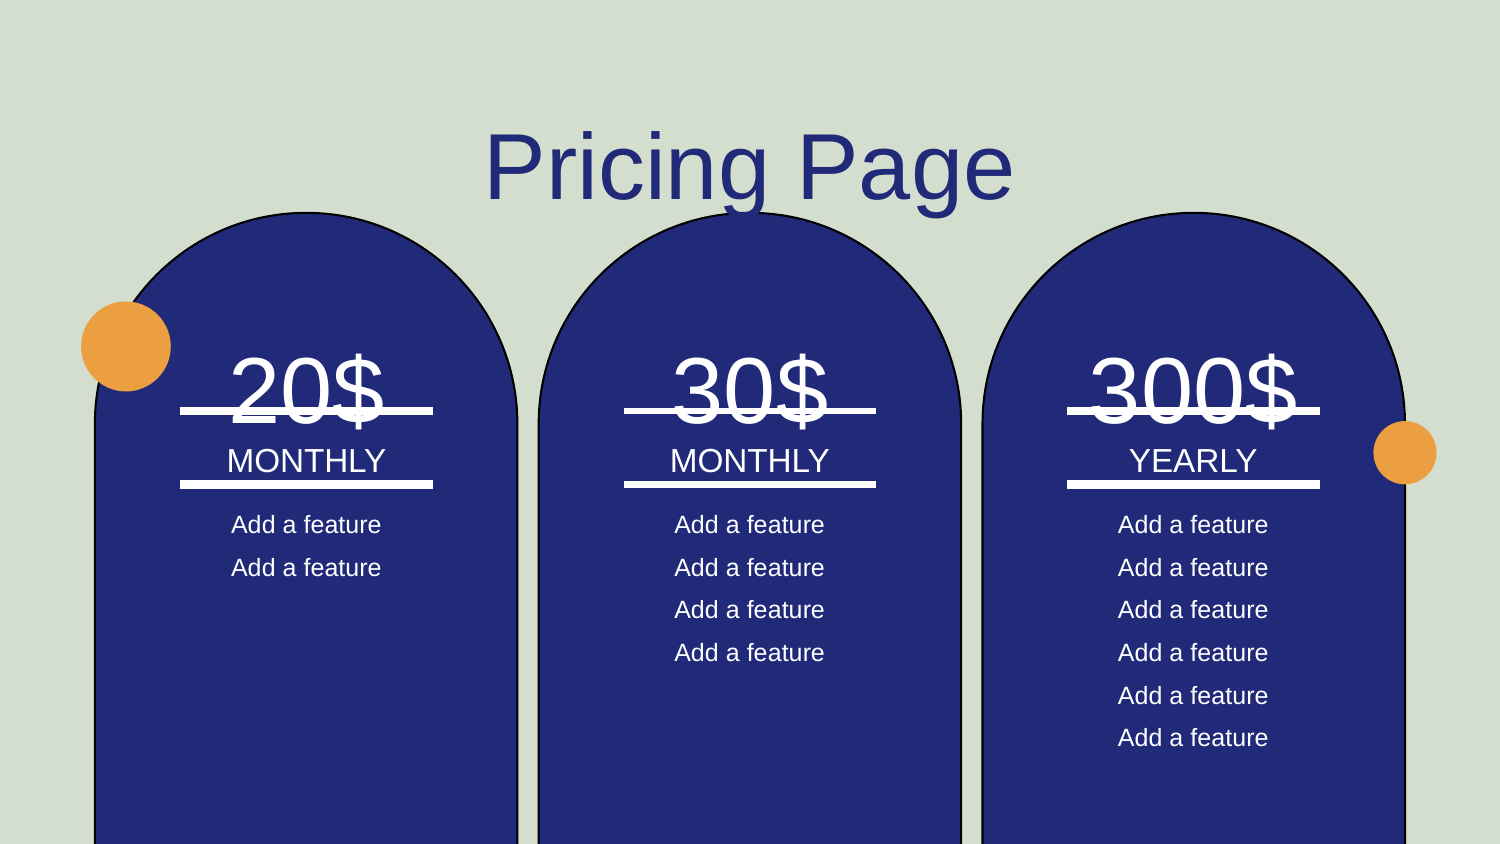

Pricing Page

20$
300$
MONTHLY
YEARLY
Add a feature
Add a feature
Add a feature
Add a feature
Add a feature
Add a feature
Add a feature
Add a feature
30$
MONTHLY
Add a feature
Add a feature
Add a feature
Add a feature